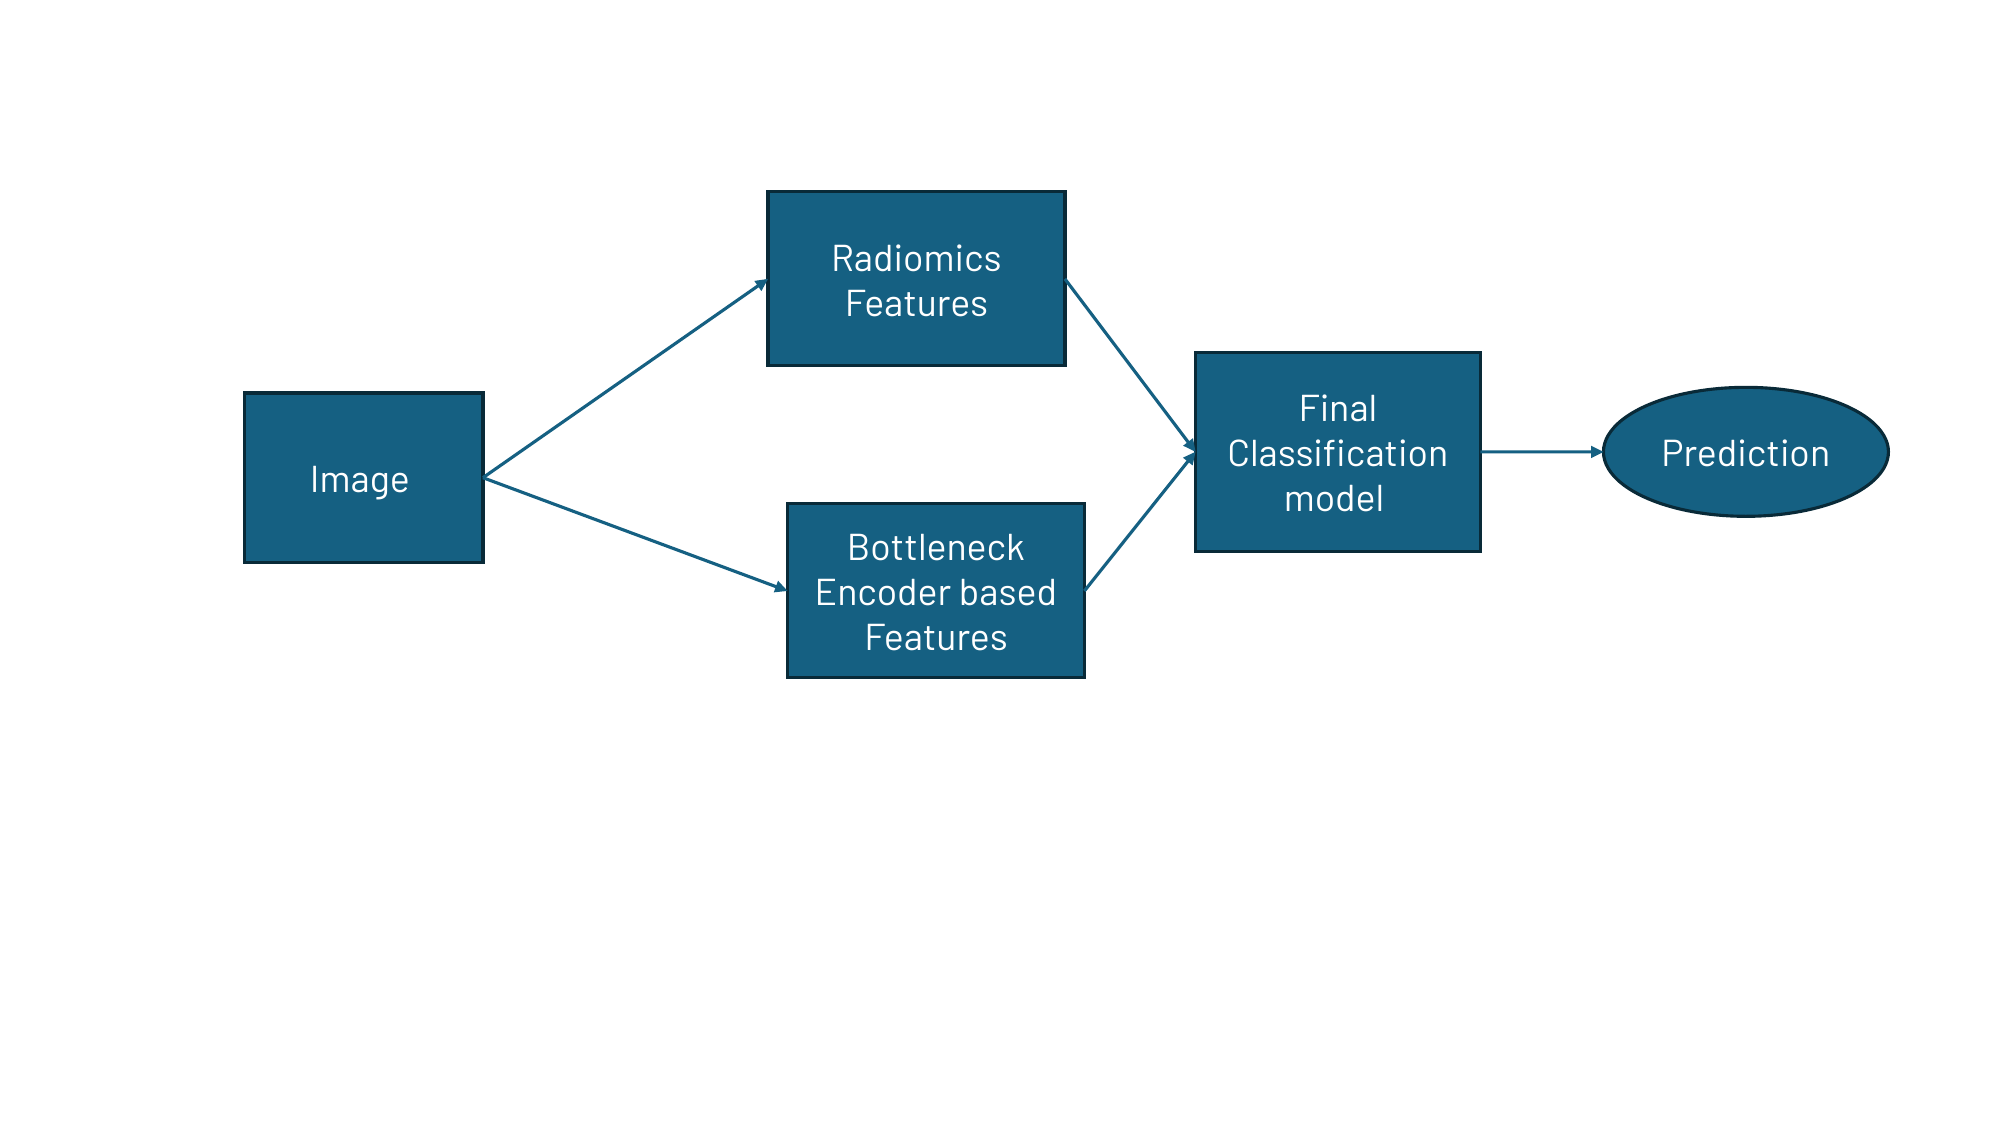

Radiomics Features
Final Classification model
Prediction
Image
Bottleneck Encoder based Features